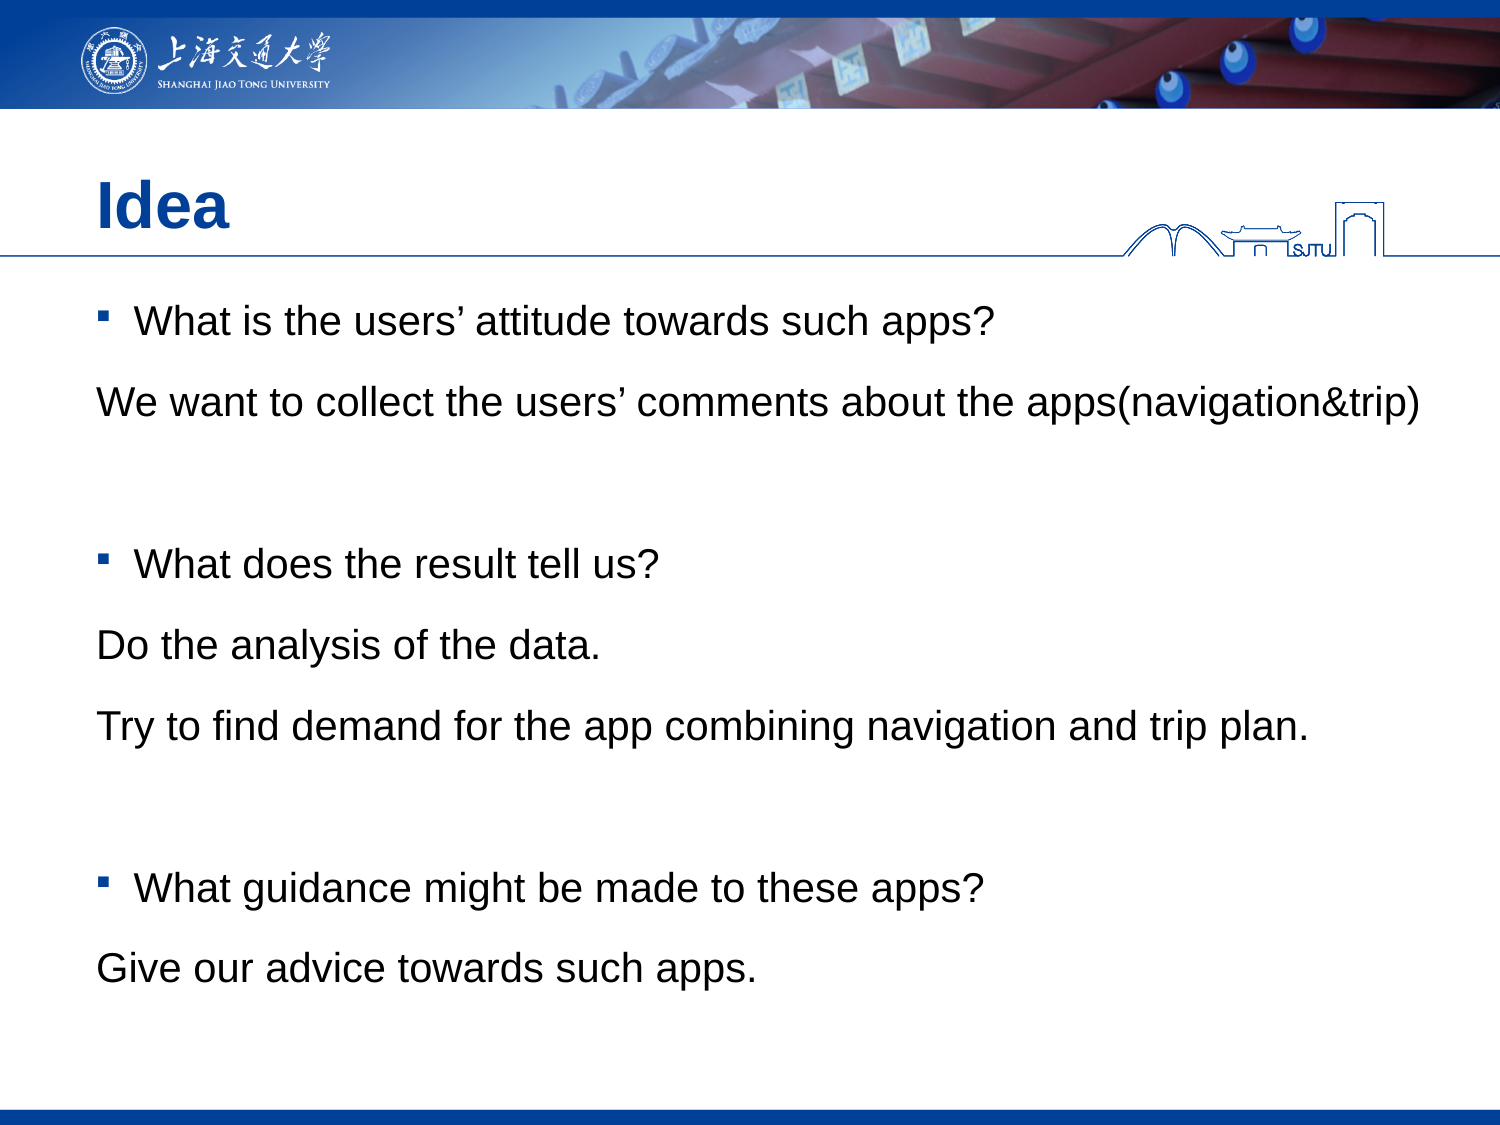

# Idea
What is the users’ attitude towards such apps?
We want to collect the users’ comments about the apps(navigation&trip)

What does the result tell us?
Do the analysis of the data.
Try to find demand for the app combining navigation and trip plan.

What guidance might be made to these apps?
Give our advice towards such apps.